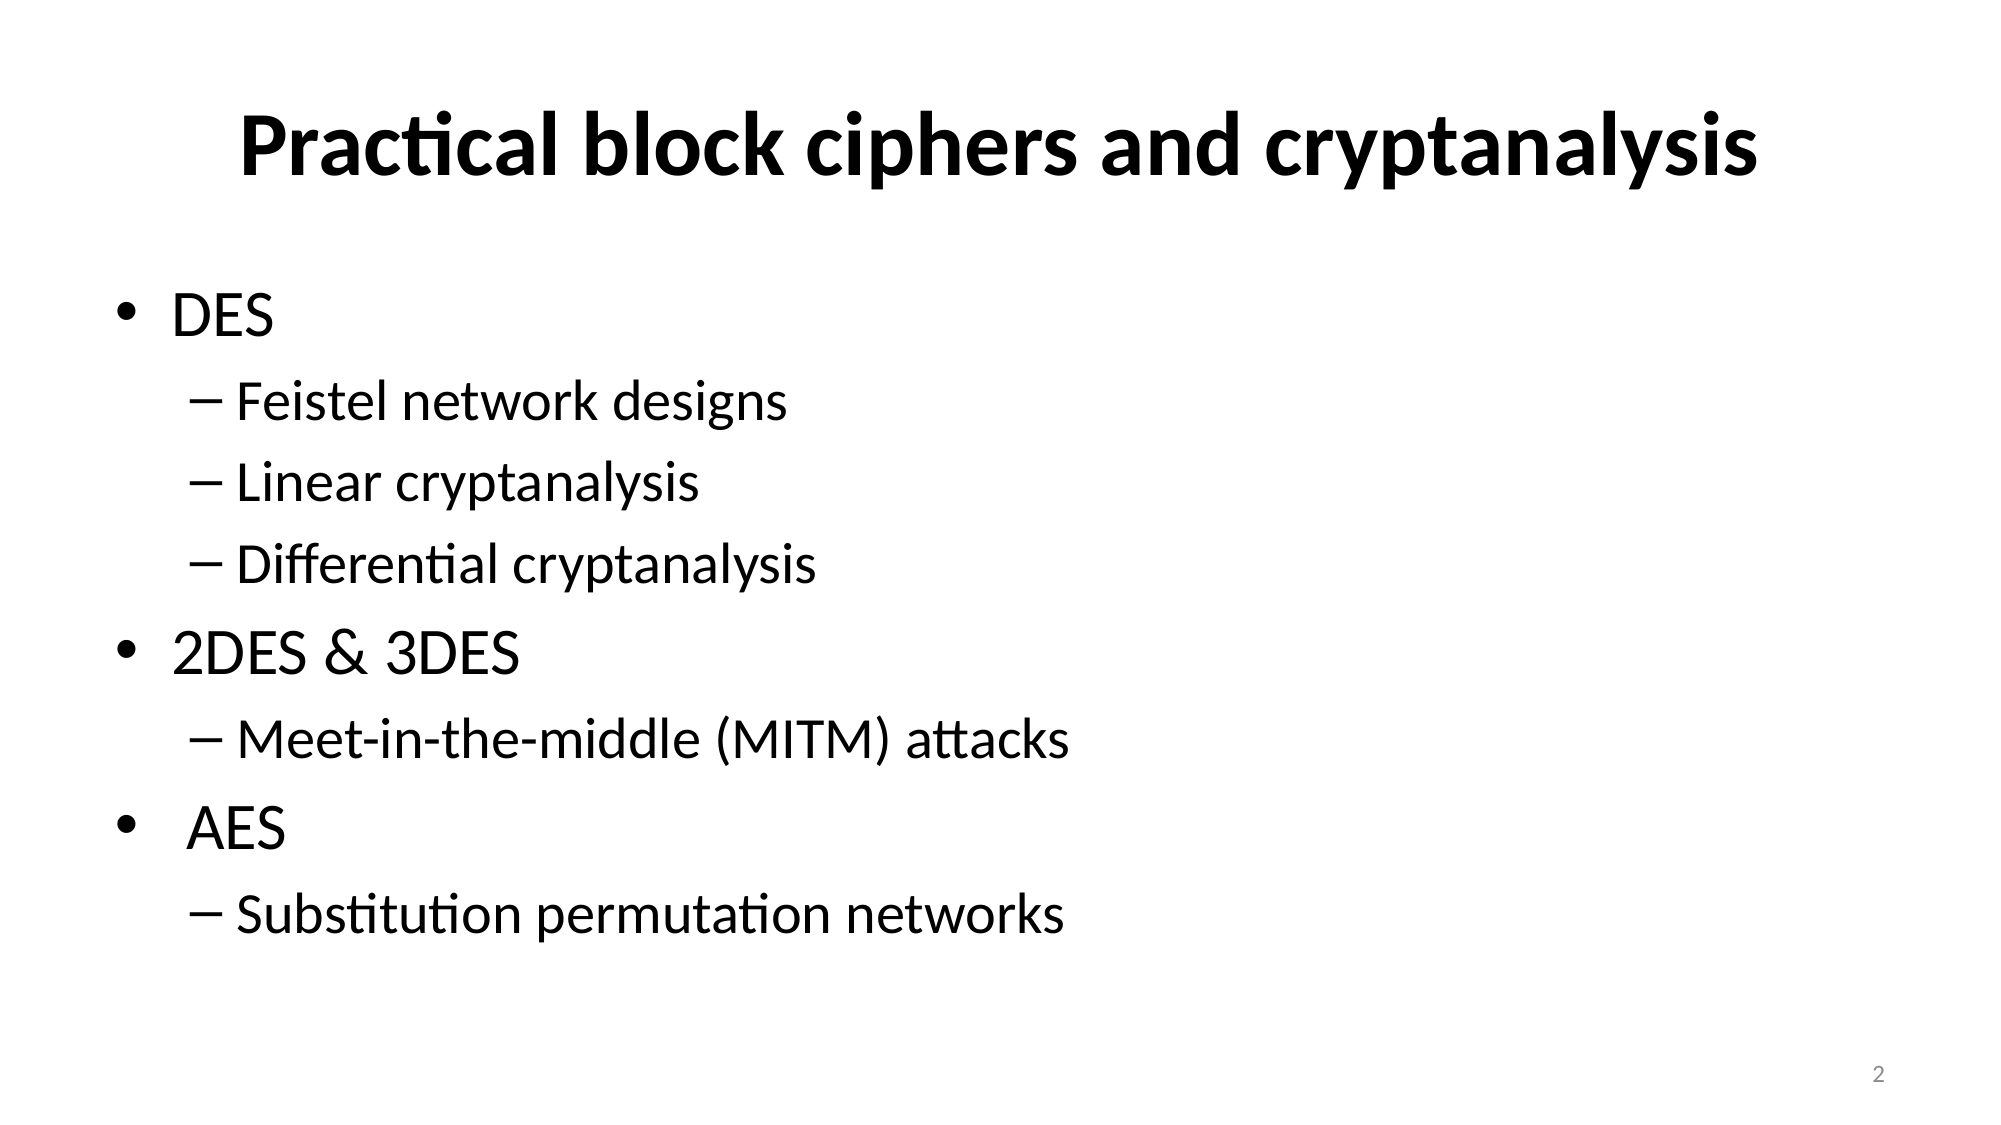

# Practical block ciphers and cryptanalysis
DES
Feistel network designs
Linear cryptanalysis
Differential cryptanalysis
2DES & 3DES
Meet-in-the-middle (MITM) attacks
 AES
Substitution permutation networks
2